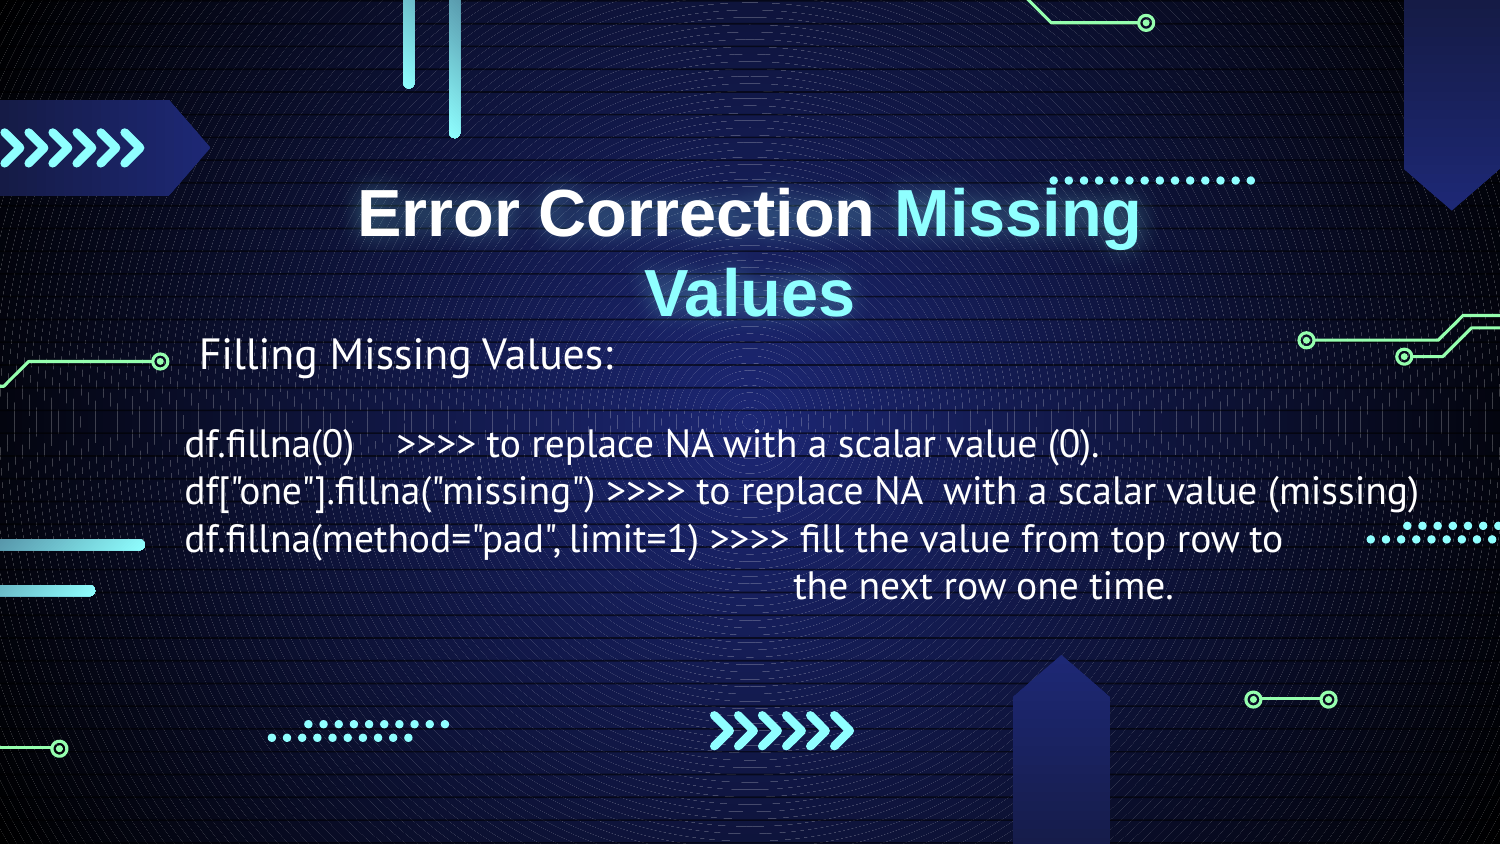

# Error Correction Missing Values
Filling Missing Values:
df.fillna(0)    >>>> to replace NA with a scalar value (0).
df["one"].fillna("missing") >>>> to replace NA  with a scalar value (missing)
df.fillna(method="pad", limit=1) >>>> fill the value from top row to
                                                          the next row one time.